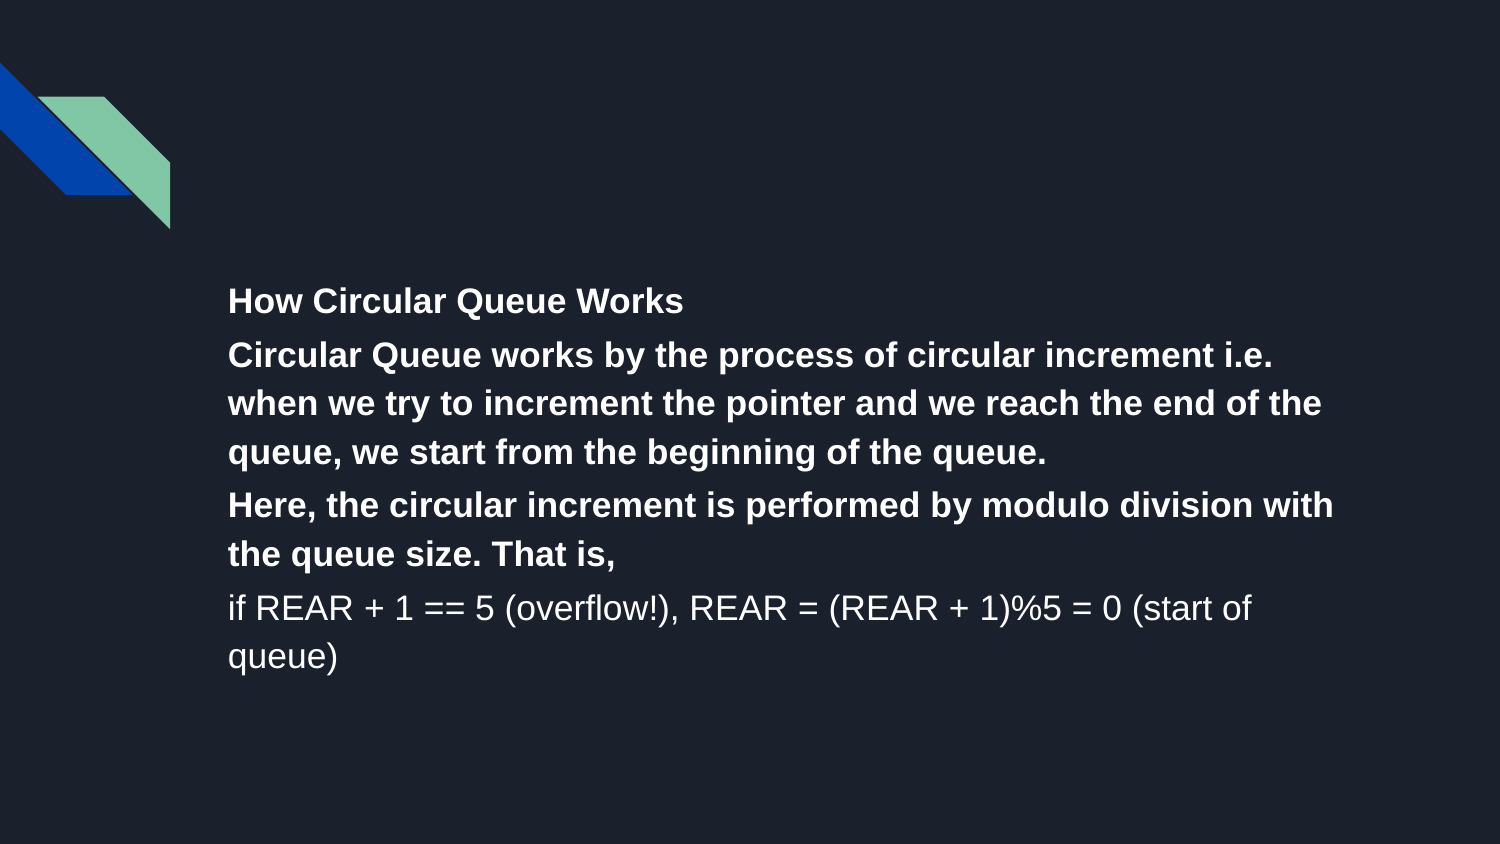

#
How Circular Queue Works
Circular Queue works by the process of circular increment i.e. when we try to increment the pointer and we reach the end of the queue, we start from the beginning of the queue.
Here, the circular increment is performed by modulo division with the queue size. That is,
if REAR + 1 == 5 (overflow!), REAR = (REAR + 1)%5 = 0 (start of queue)